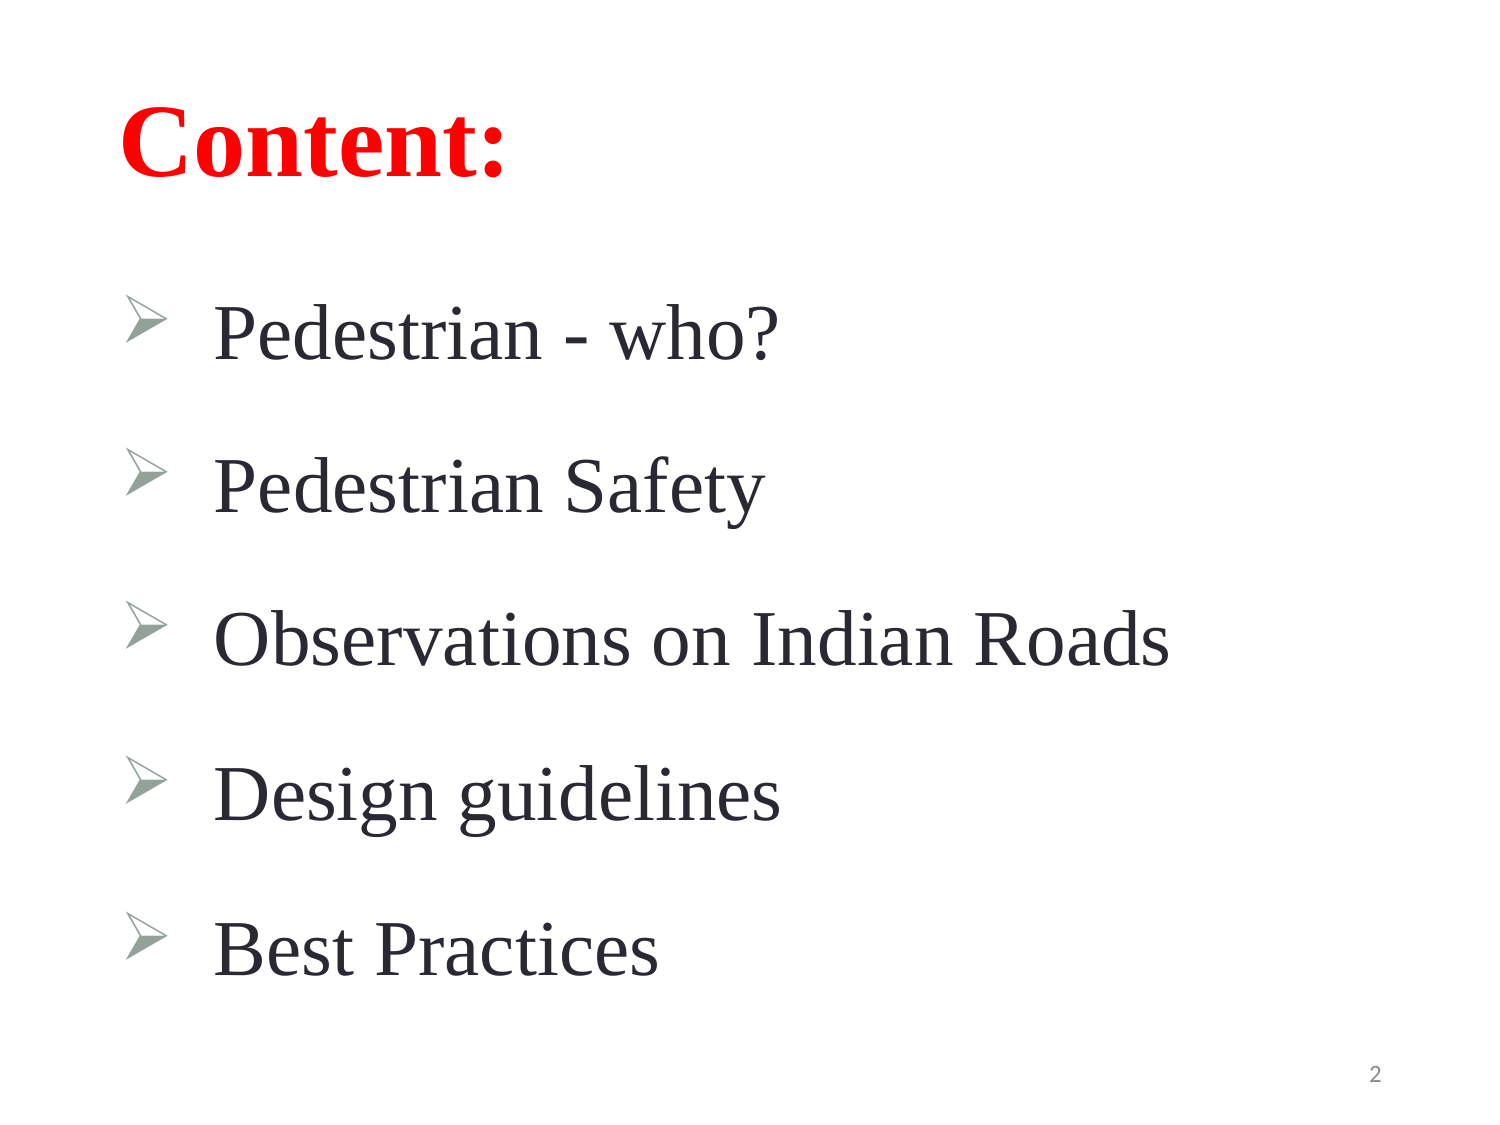

# Content:
Pedestrian - who?
Pedestrian Safety
Observations on Indian Roads
Design guidelines
Best Practices

2